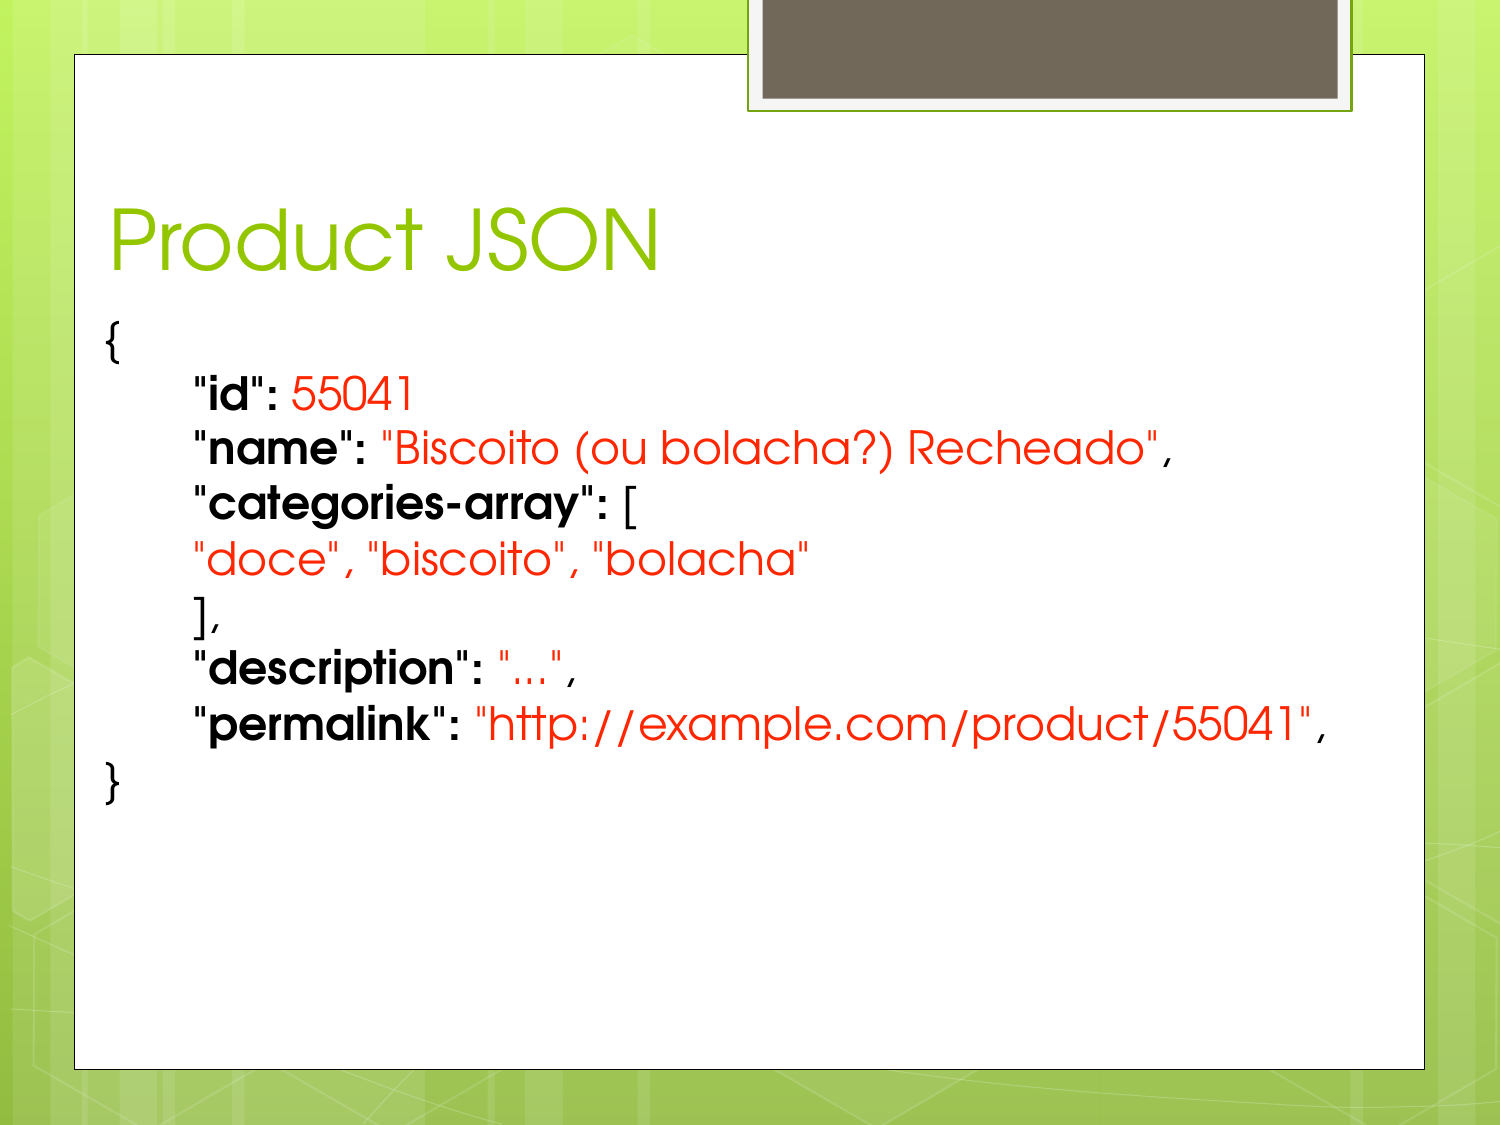

31
# Product JSON
{
 "id": 55041
 "name": "Biscoito (ou bolacha?) Recheado",
 "categories-array": [
 "doce", "biscoito", "bolacha"
 ],
 "description": "...",
 "permalink": "http://example.com/product/55041",
}